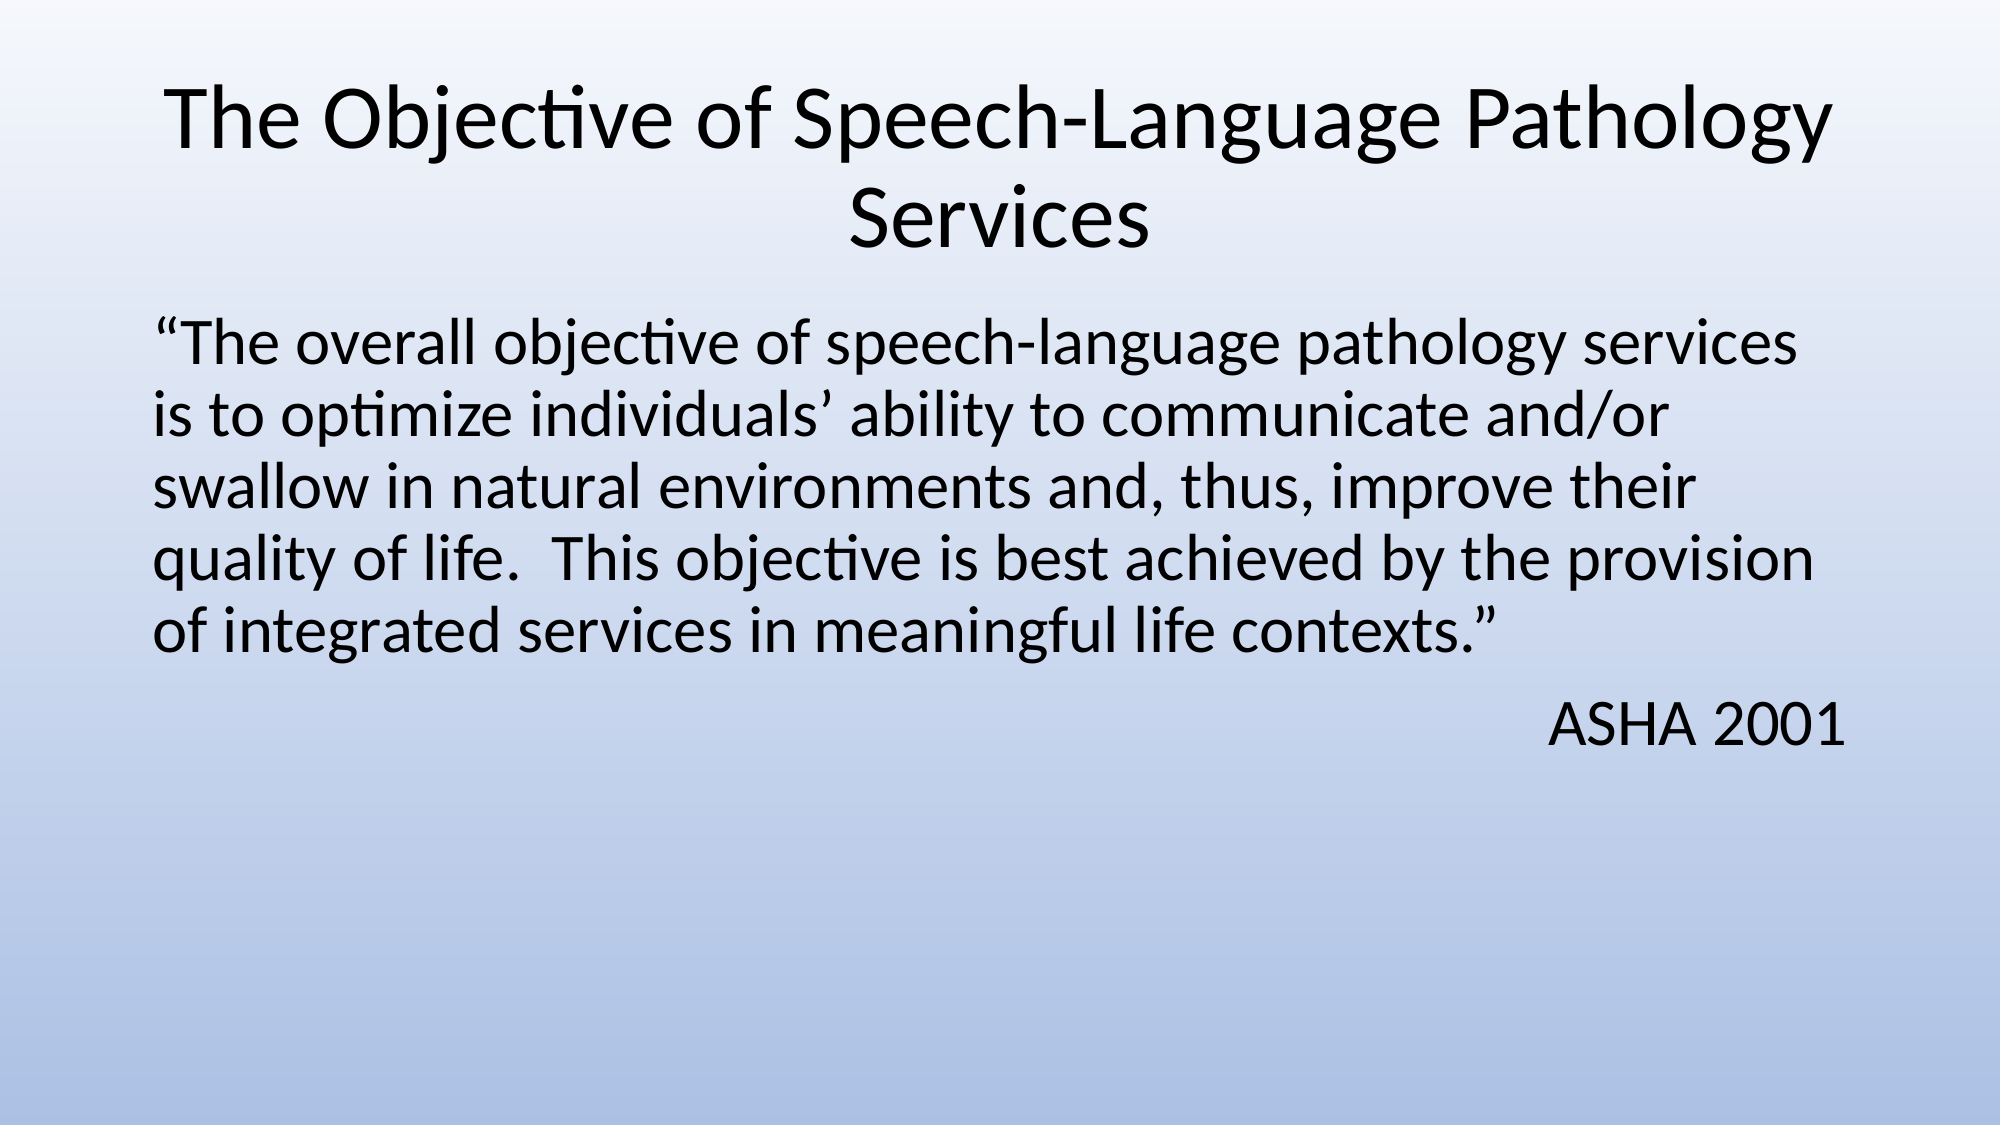

# The Objective of Speech-Language Pathology Services
“The overall objective of speech-language pathology services is to optimize individuals’ ability to communicate and/or swallow in natural environments and, thus, improve their quality of life.  This objective is best achieved by the provision of integrated services in meaningful life contexts.”
ASHA 2001